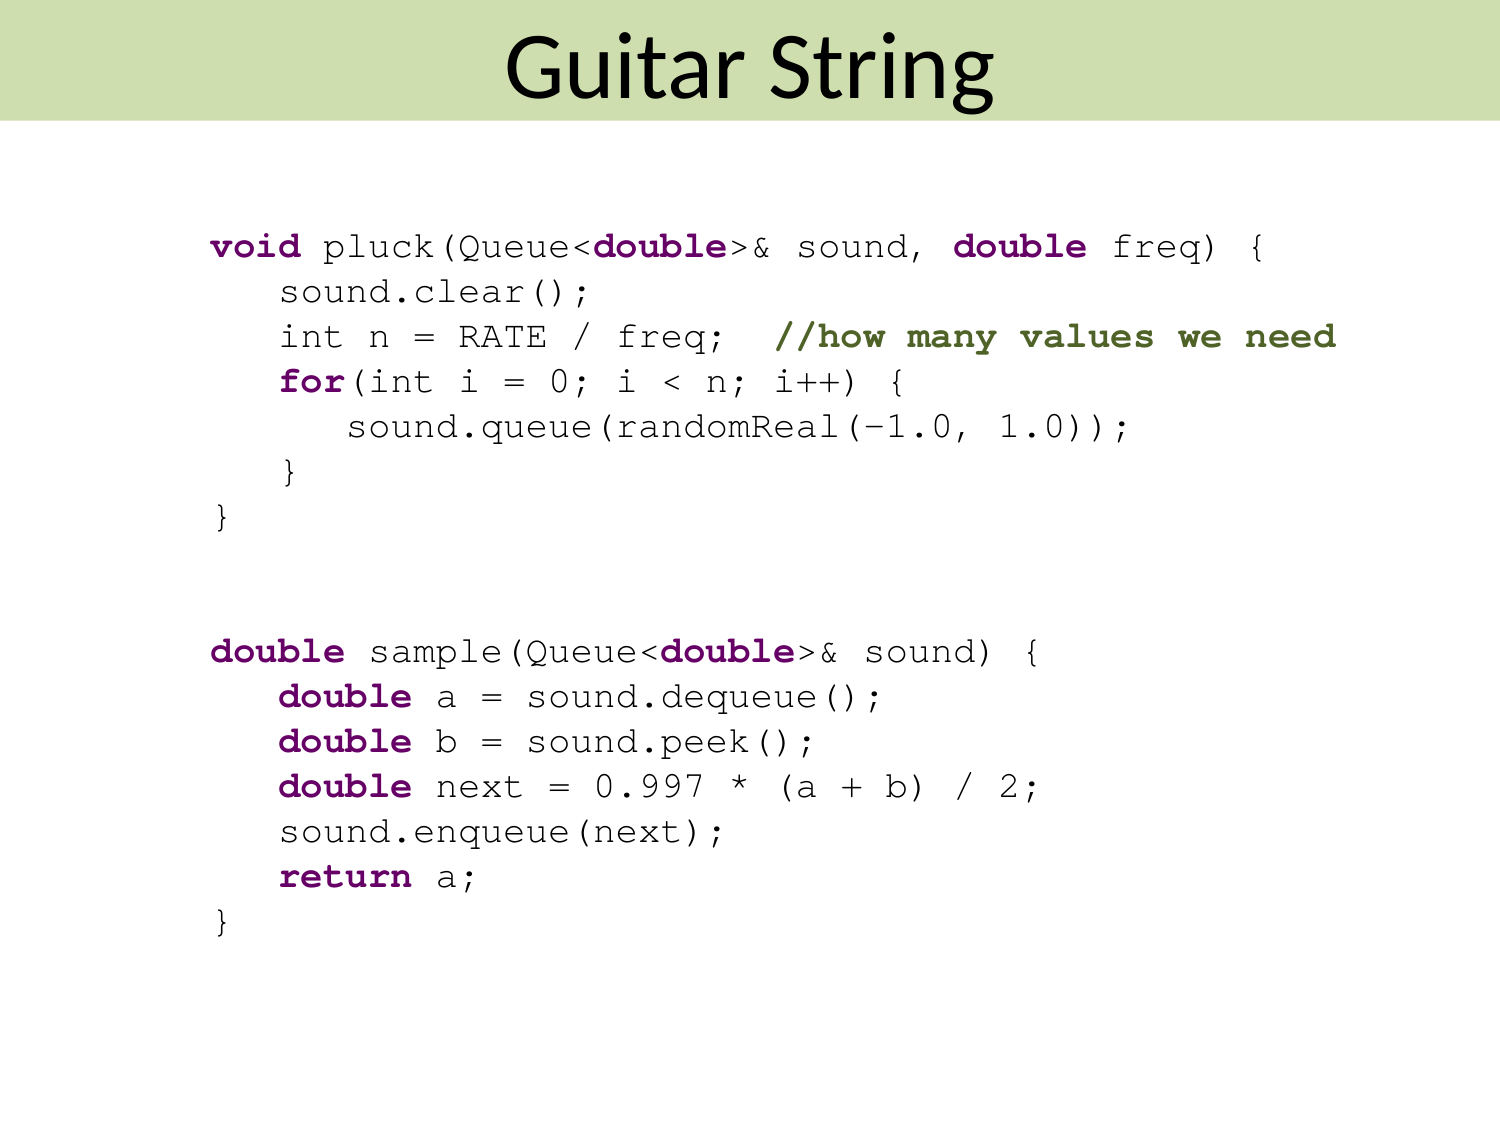

Guitar String
void pluck(Queue<double>& sound, double freq) {
   sound.clear();
   int n = RATE / freq;  //how many values we need
   for(int i = 0; i < n; i++) {
      sound.queue(randomReal(-1.0, 1.0));
   }
}

double sample(Queue<double>& sound) {
   double a = sound.dequeue();
   double b = sound.peek();
   double next = 0.997 * (a + b) / 2;
   sound.enqueue(next);
   return a;
}
0.67